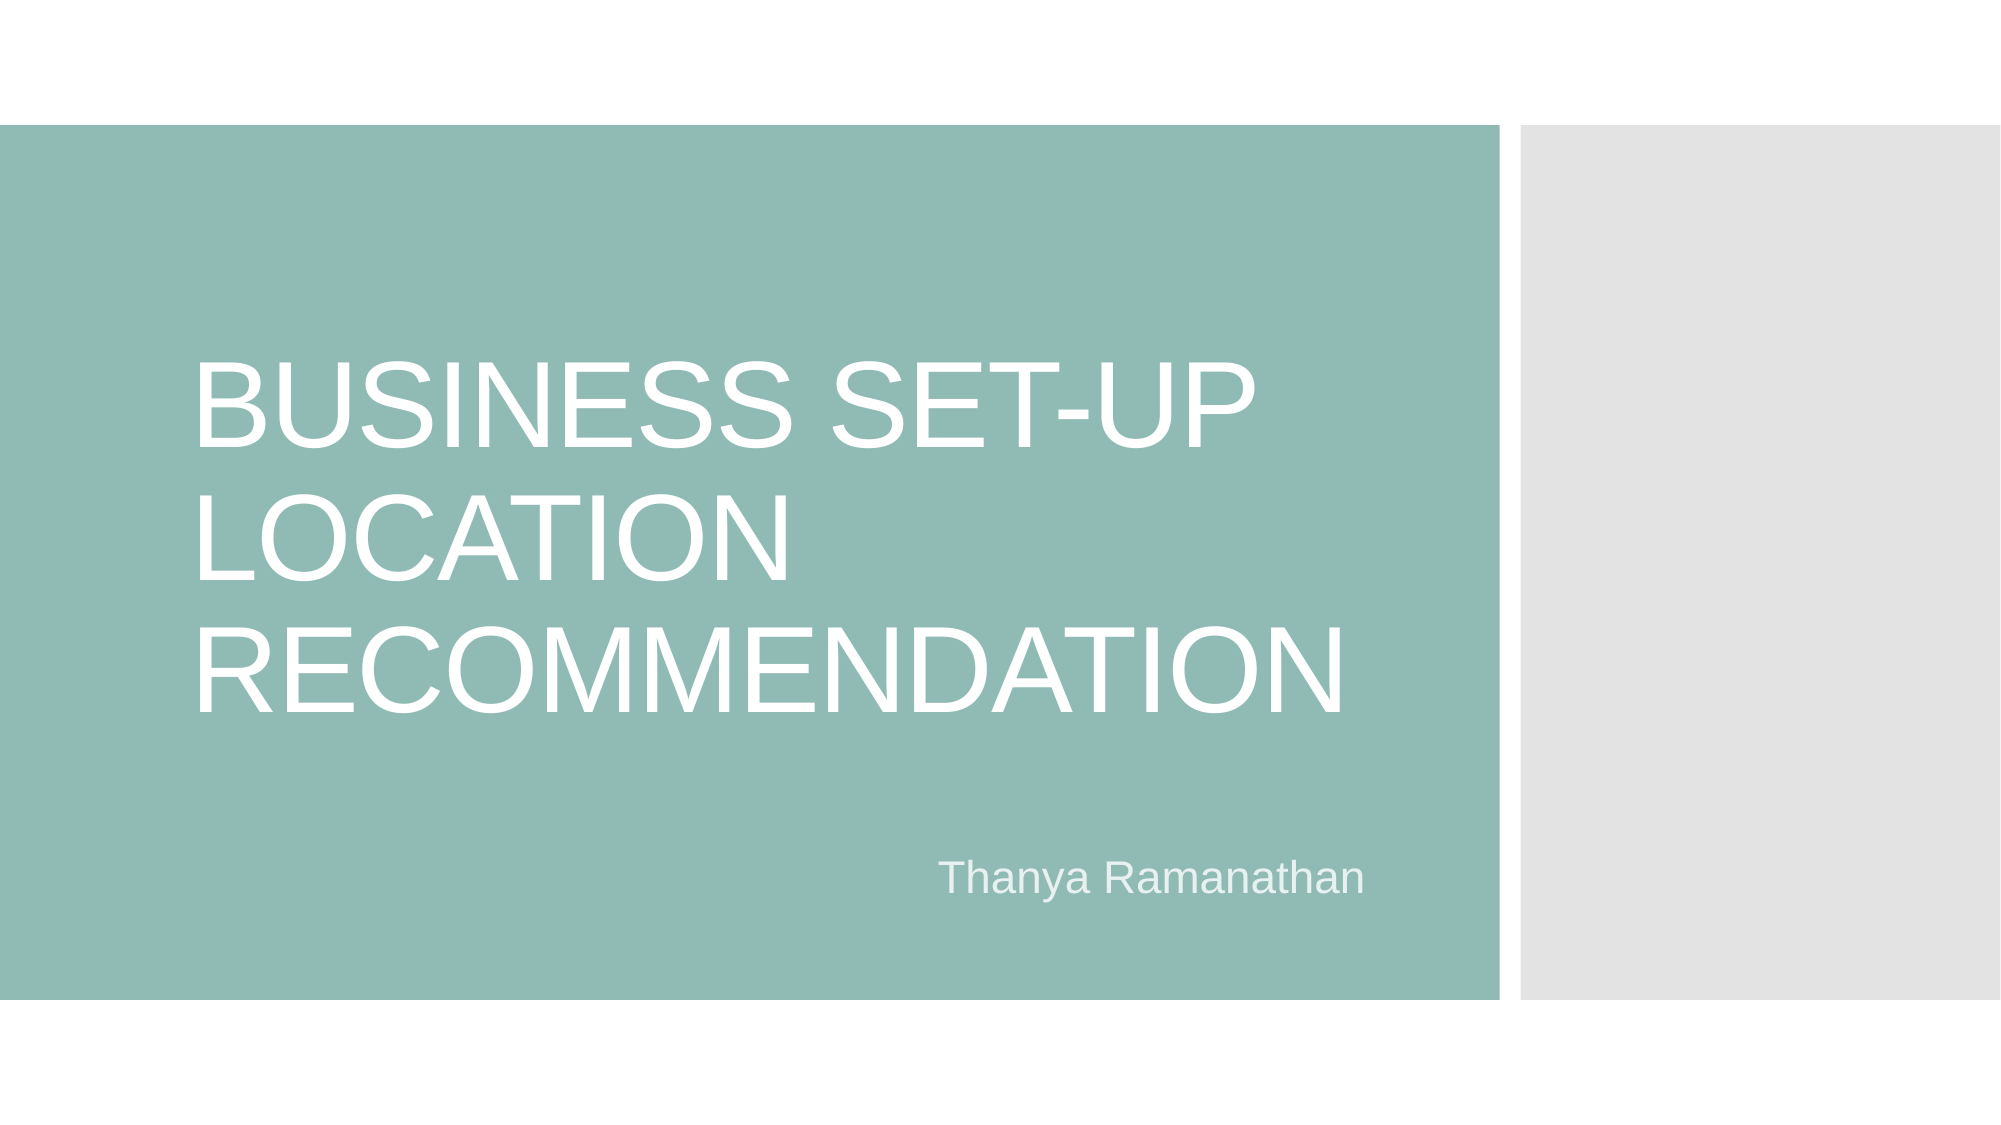

# BUSINESS SET-UP LOCATION RECOMMENDATION

Thanya Ramanathan